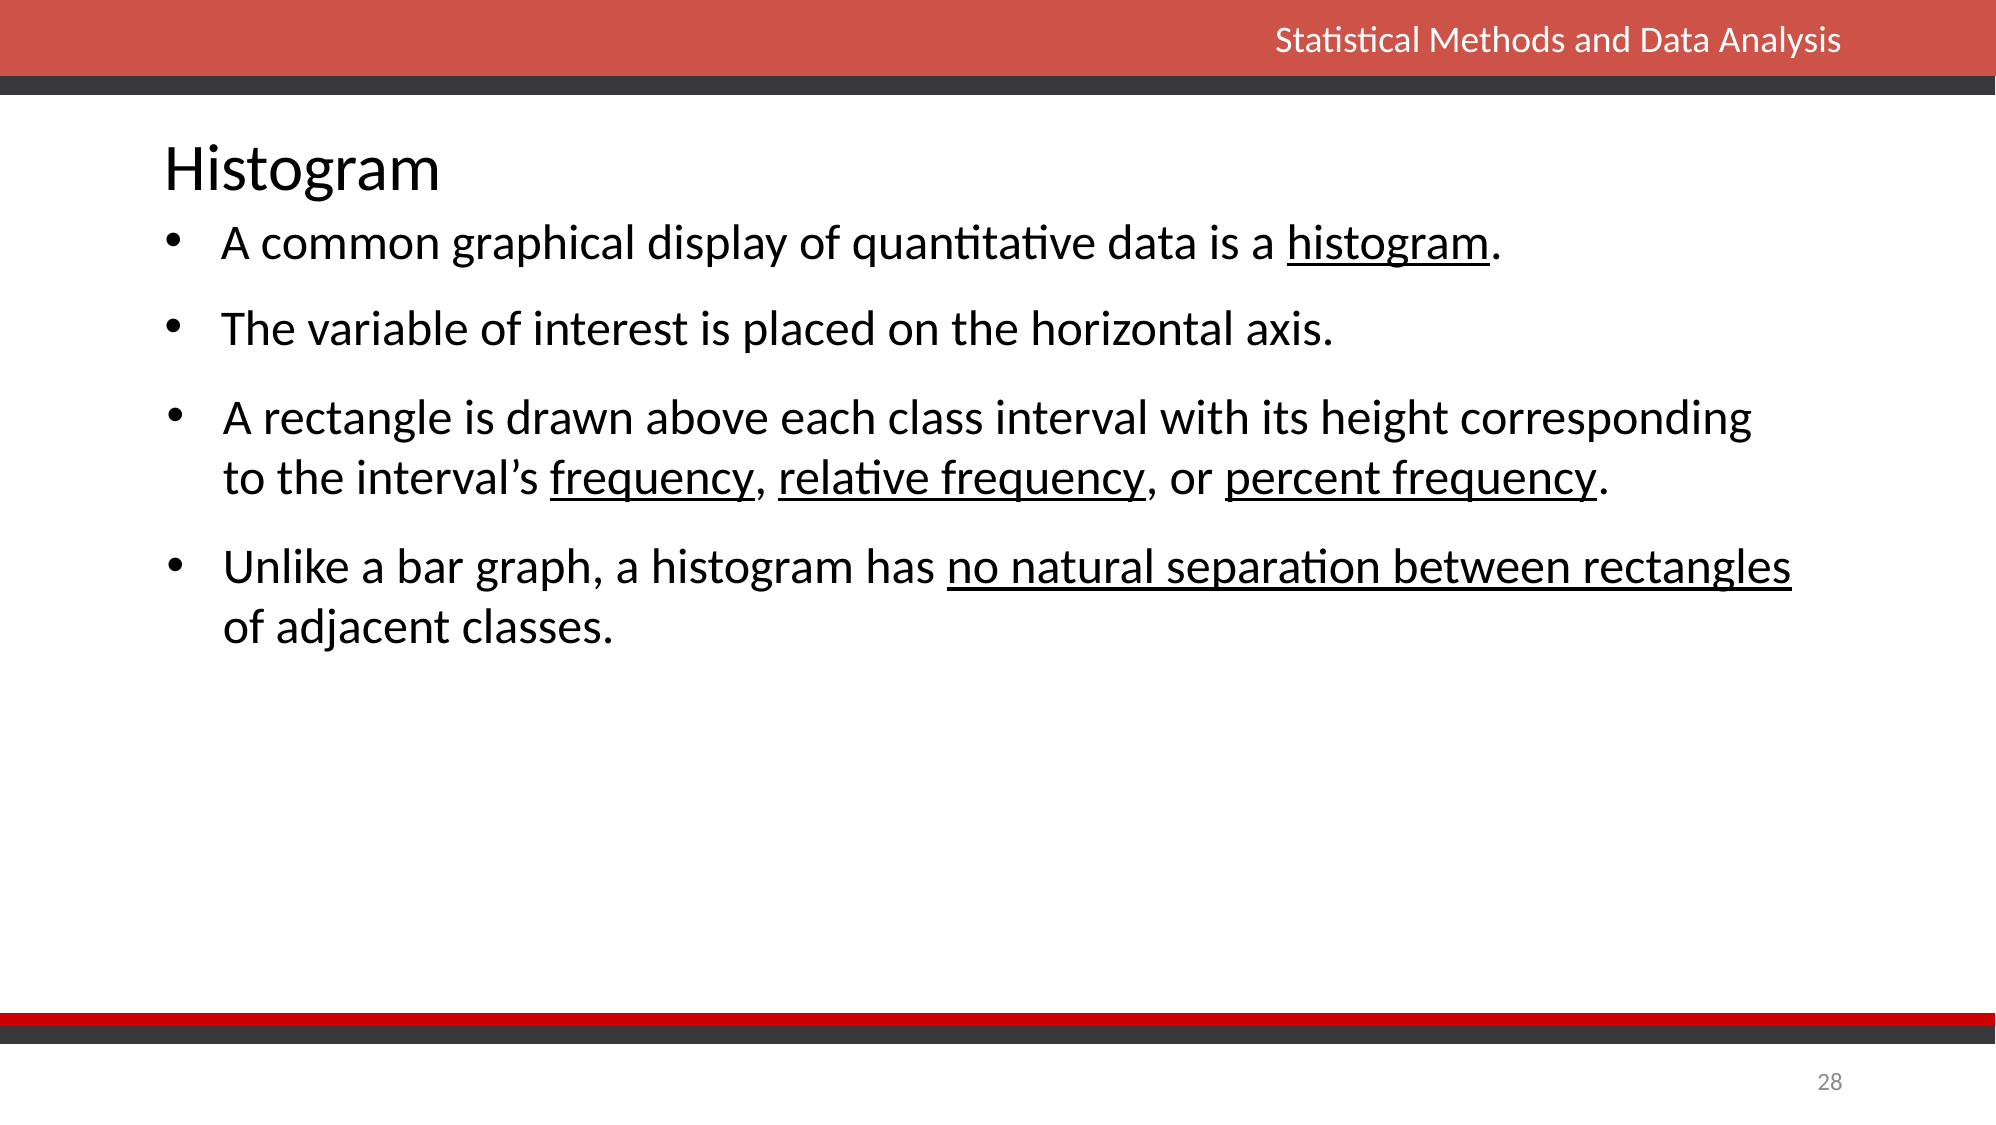

# Histogram
A common graphical display of quantitative data is a histogram.
The variable of interest is placed on the horizontal axis.
A rectangle is drawn above each class interval with its height corresponding to the interval’s frequency, relative frequency, or percent frequency.
Unlike a bar graph, a histogram has no natural separation between rectangles of adjacent classes.
28